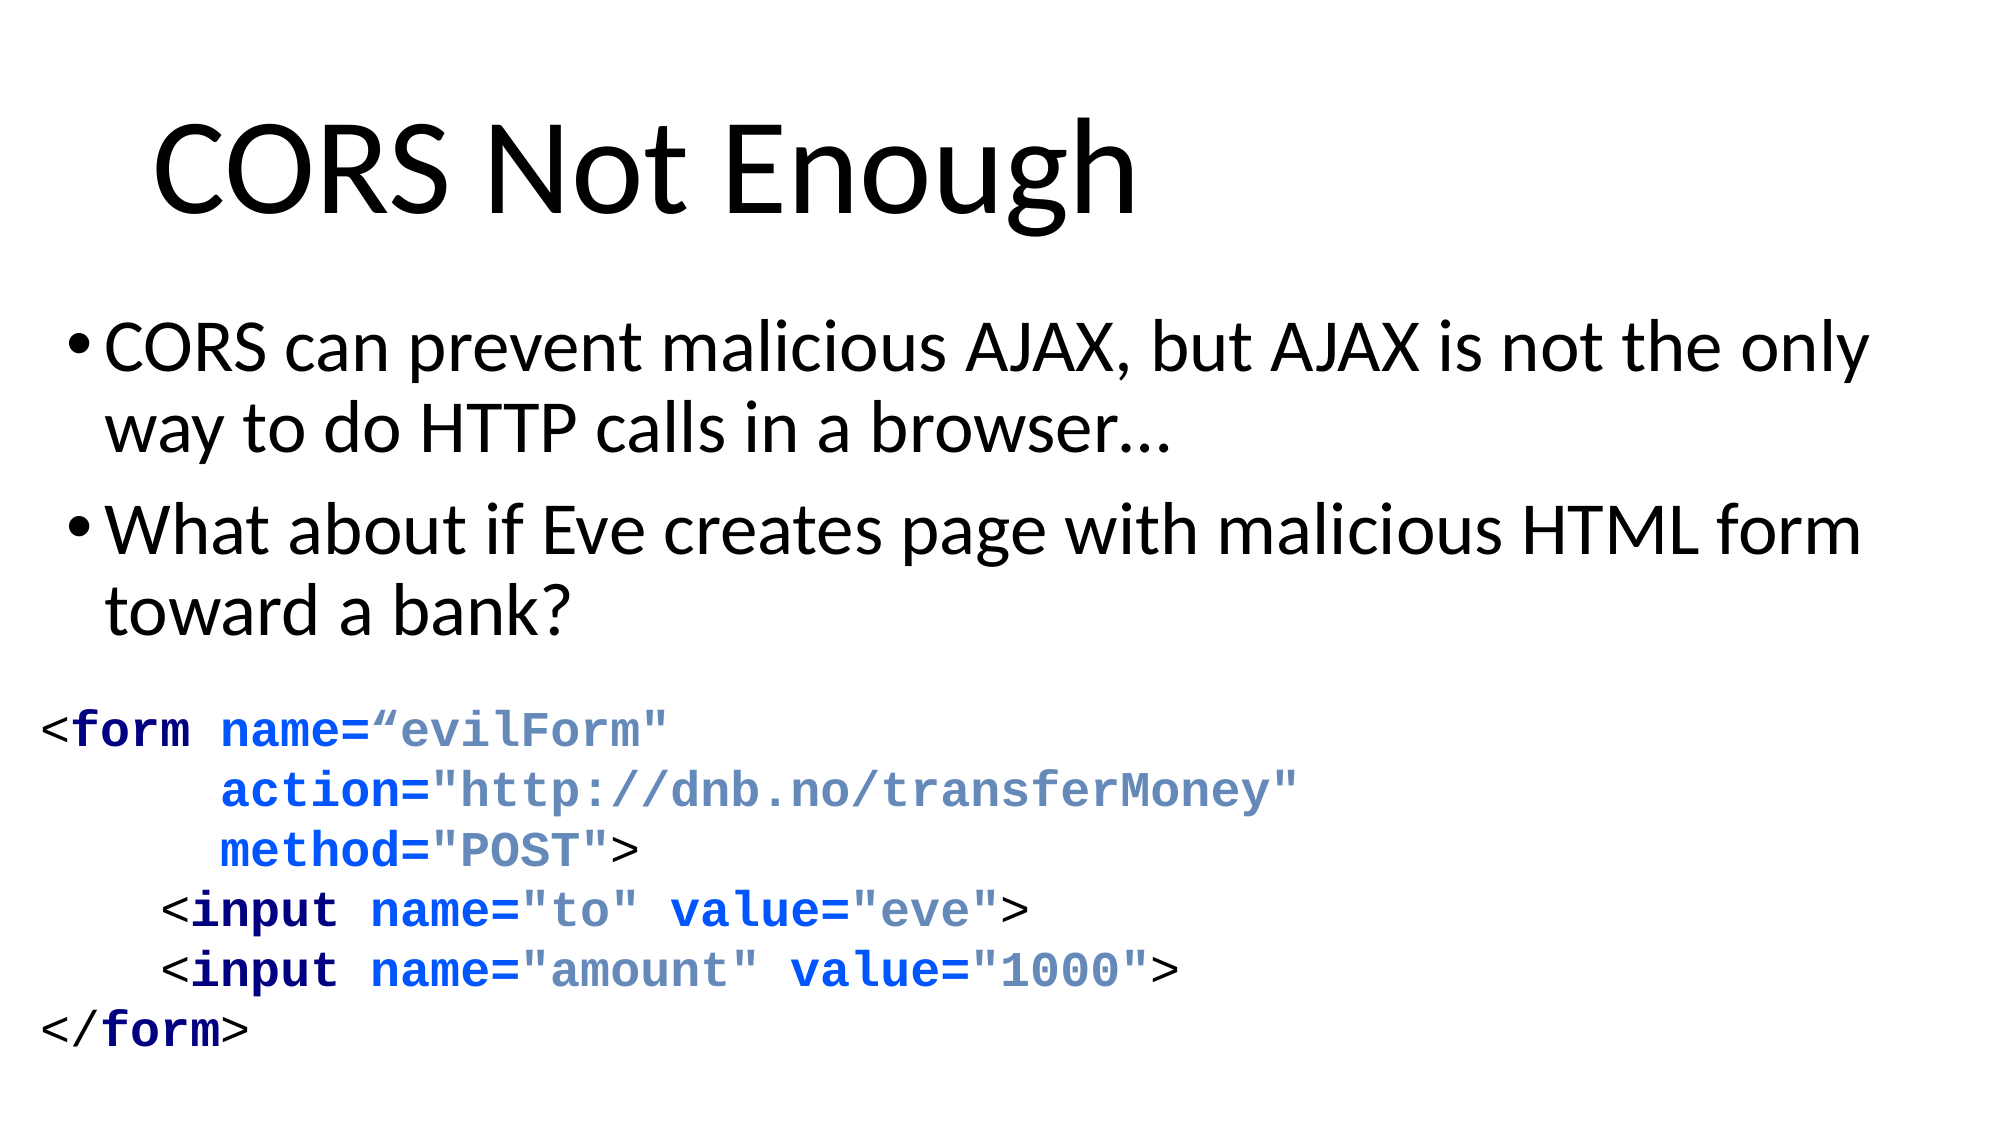

# CORS Not Enough
CORS can prevent malicious AJAX, but AJAX is not the only way to do HTTP calls in a browser…
What about if Eve creates page with malicious HTML form toward a bank?
<form name=“evilForm"
      action="http://dnb.no/transferMoney"
      method="POST">
    <input name="to" value="eve">
    <input name="amount" value="1000">
</form>